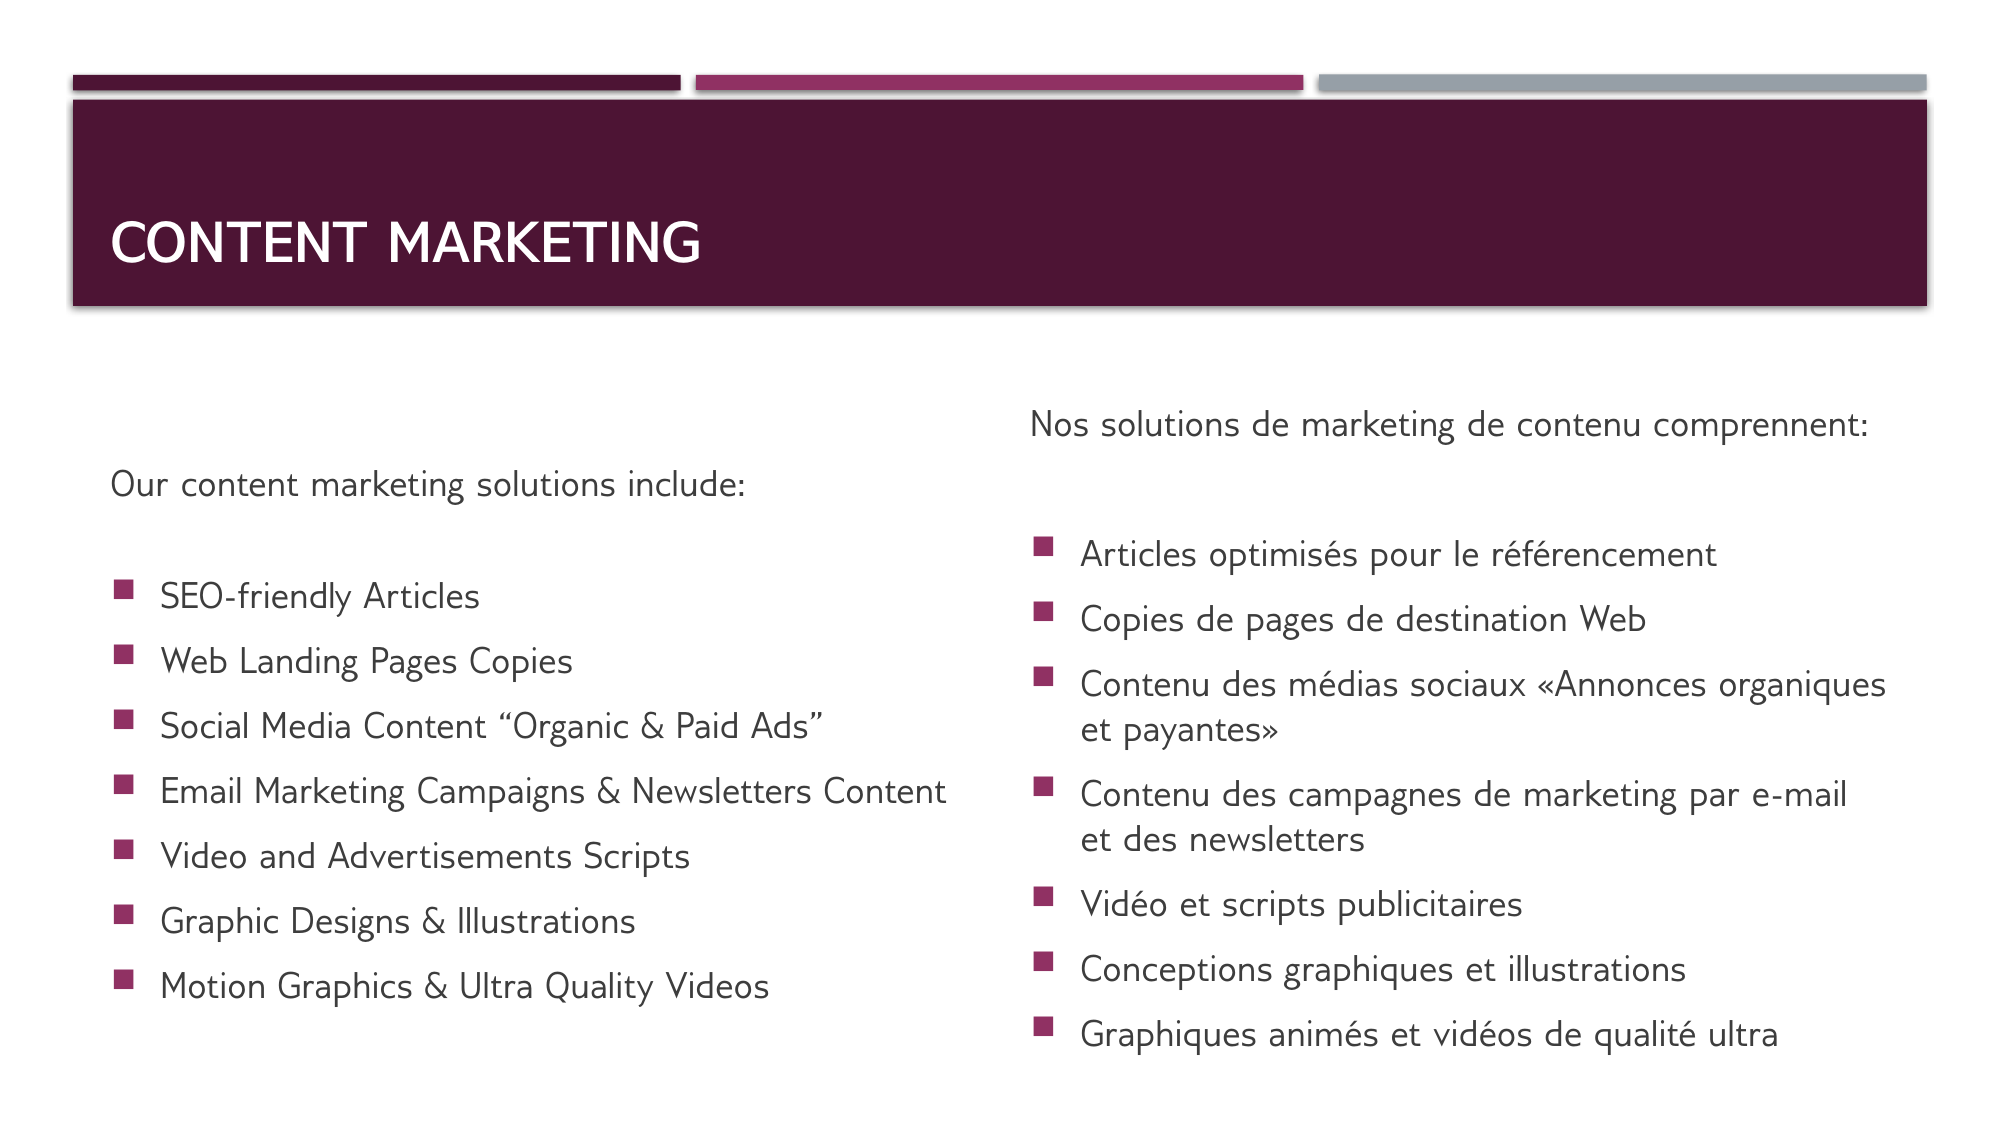

# Content Marketing
Our content marketing solutions include:

SEO-friendly Articles
Web Landing Pages Copies
Social Media Content “Organic & Paid Ads”
Email Marketing Campaigns & Newsletters Content
Video and Advertisements Scripts
Graphic Designs & Illustrations
Motion Graphics & Ultra Quality Videos
Nos solutions de marketing de contenu comprennent:

Articles optimisés pour le référencement
Copies de pages de destination Web
Contenu des médias sociaux «Annonces organiques et payantes»
Contenu des campagnes de marketing par e-mail et des newsletters
Vidéo et scripts publicitaires
Conceptions graphiques et illustrations
Graphiques animés et vidéos de qualité ultra